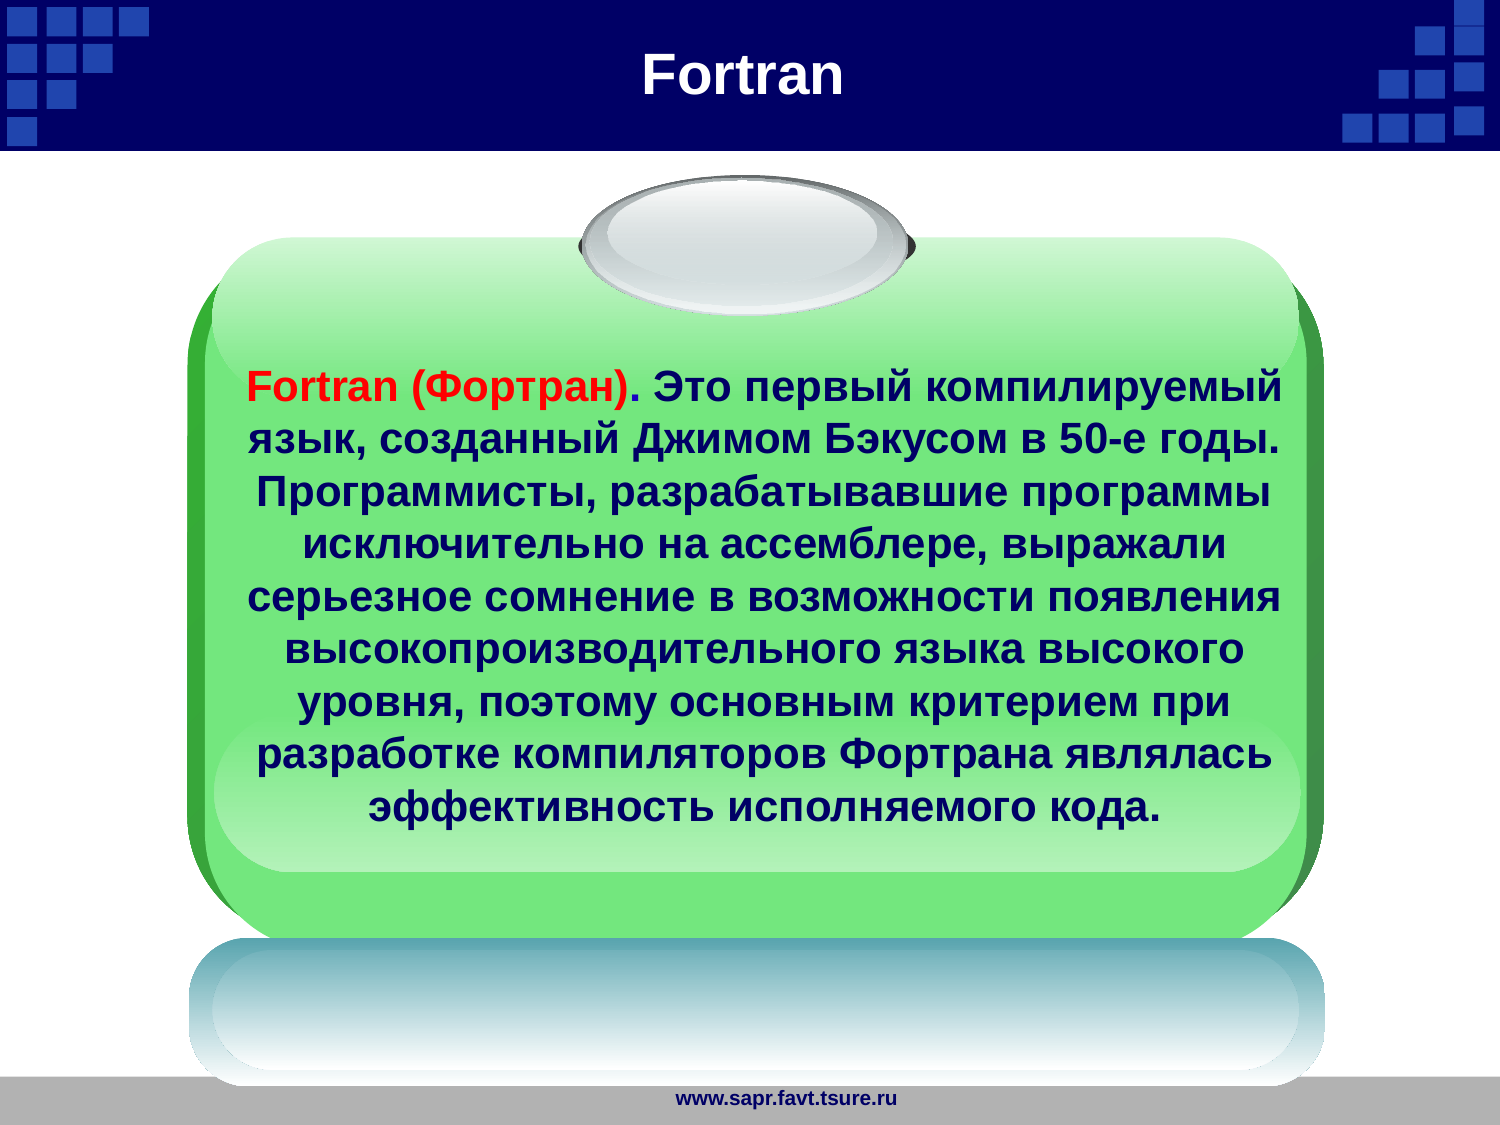

Fortran

Fortran (Фортран). Это первый компилируемый язык, созданный Джимом Бэкусом в 50-е годы. Программисты, разрабатывавшие программы исключительно на ассемблере, выражали серьезное сомнение в возможности появления высокопроизводительного языка высокого уровня, поэтому основным критерием при разработке компиляторов Фортрана являлась эффективность исполняемого кода.

www.sapr.favt.tsure.ru